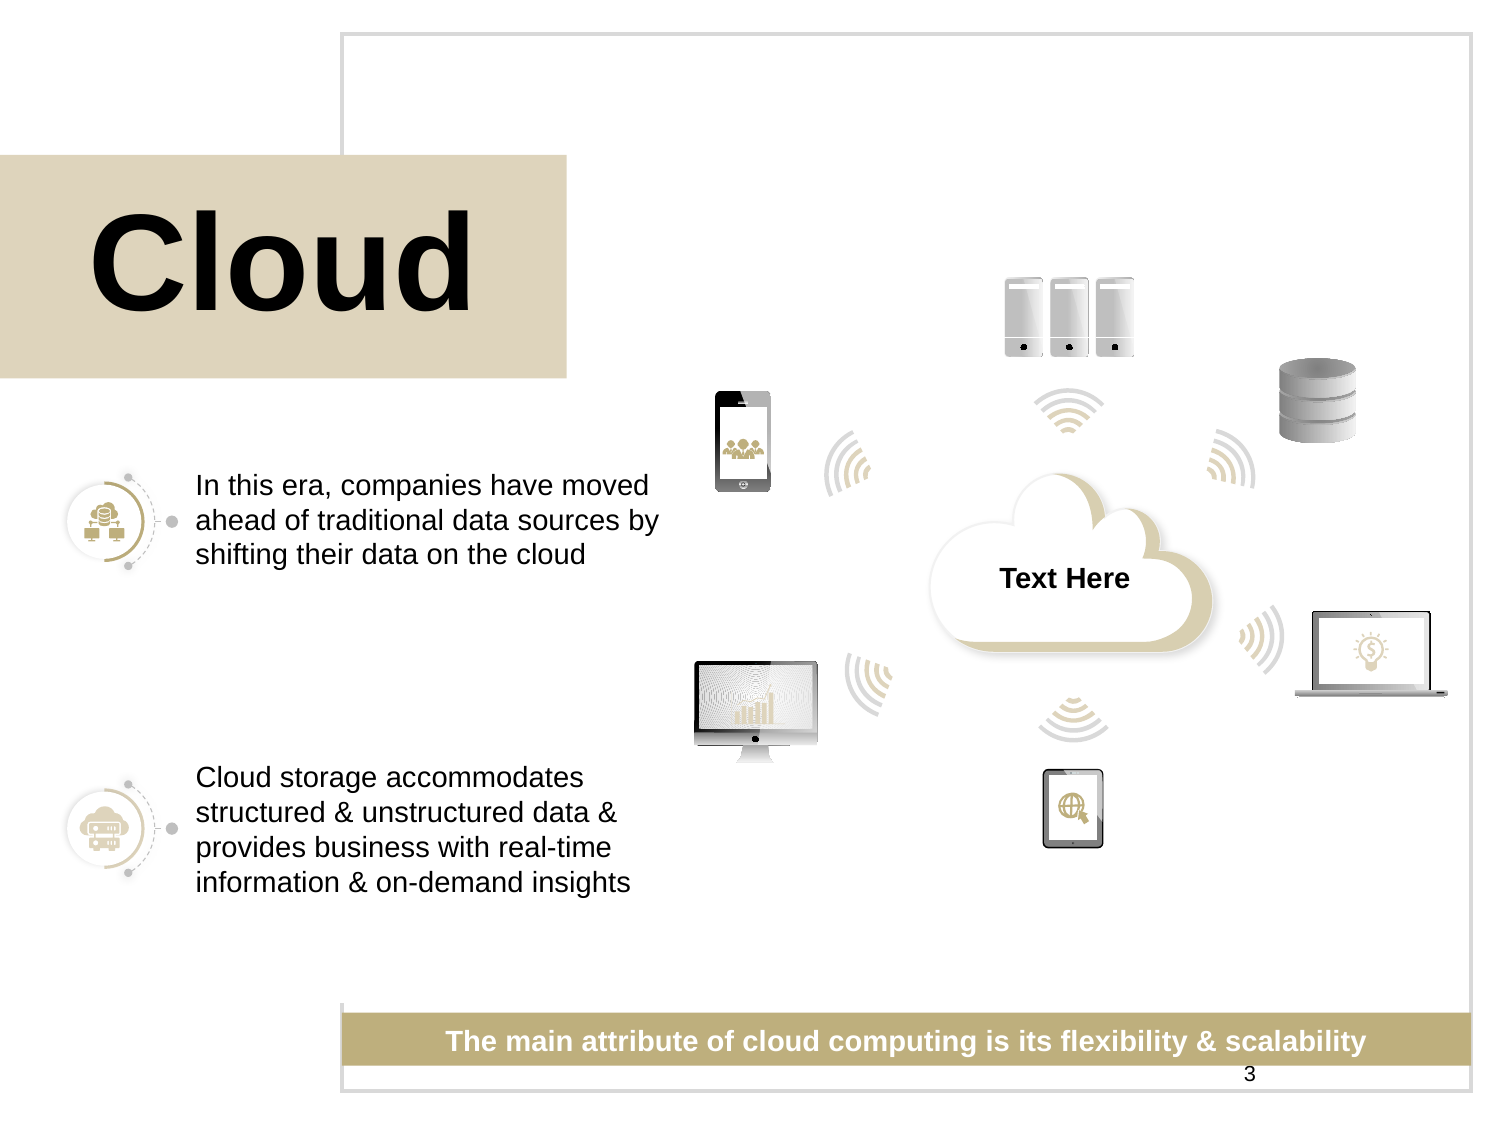

Cloud

Text Here
In this era, companies have moved ahead of traditional data sources by shifting their data on the cloud

Cloud storage accommodates structured & unstructured data & provides business with real-time information & on-demand insights

The main attribute of cloud computing is its flexibility & scalability
3